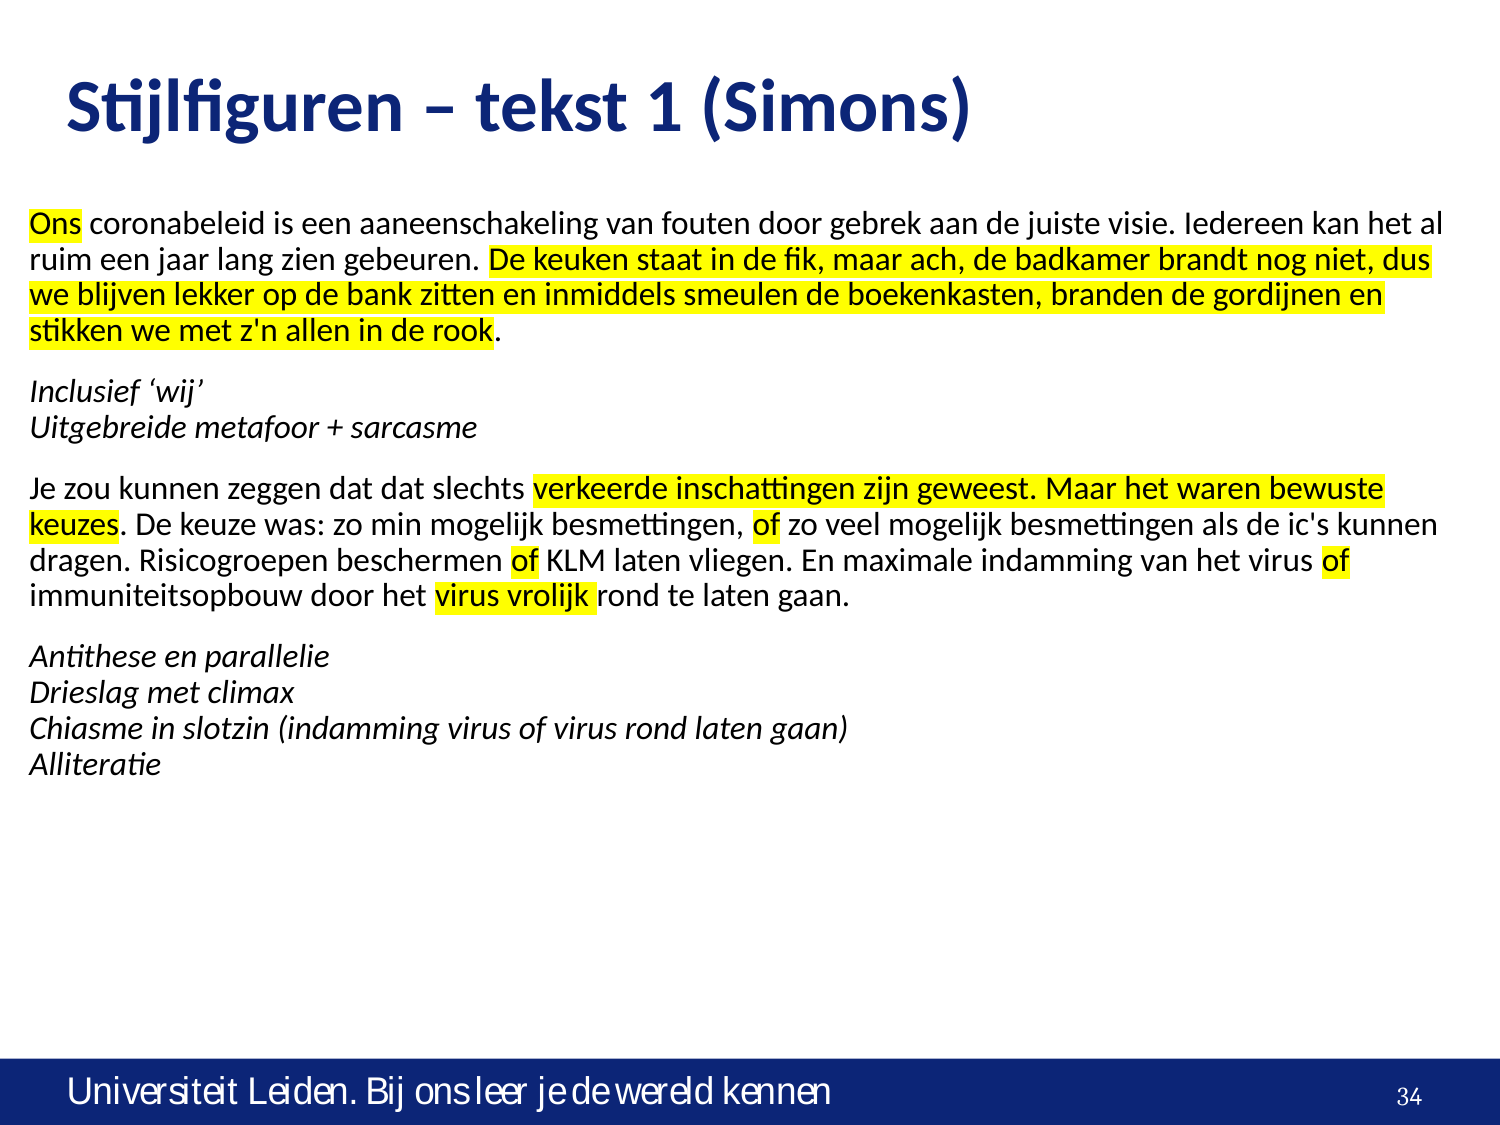

# Stijlfiguren – tekst 1 (Simons)
Ons coronabeleid is een aaneenschakeling van fouten door gebrek aan de juiste visie. Iedereen kan het al
ruim een jaar lang zien gebeuren. De keuken staat in de fik, maar ach, de badkamer brandt nog niet, dus
we blijven lekker op de bank zitten en inmiddels smeulen de boekenkasten, branden de gordijnen en
stikken we met z'n allen in de rook.
Inclusief ‘wij’
Uitgebreide metafoor + sarcasme
Je zou kunnen zeggen dat dat slechts verkeerde inschattingen zijn geweest. Maar het waren bewuste
keuzes. De keuze was: zo min mogelijk besmettingen, of zo veel mogelijk besmettingen als de ic's kunnen
dragen. Risicogroepen beschermen of KLM laten vliegen. En maximale indamming van het virus of
immuniteitsopbouw door het virus vrolijk rond te laten gaan.
Antithese en parallelie
Drieslag met climax
Chiasme in slotzin (indamming virus of virus rond laten gaan)
Alliteratie